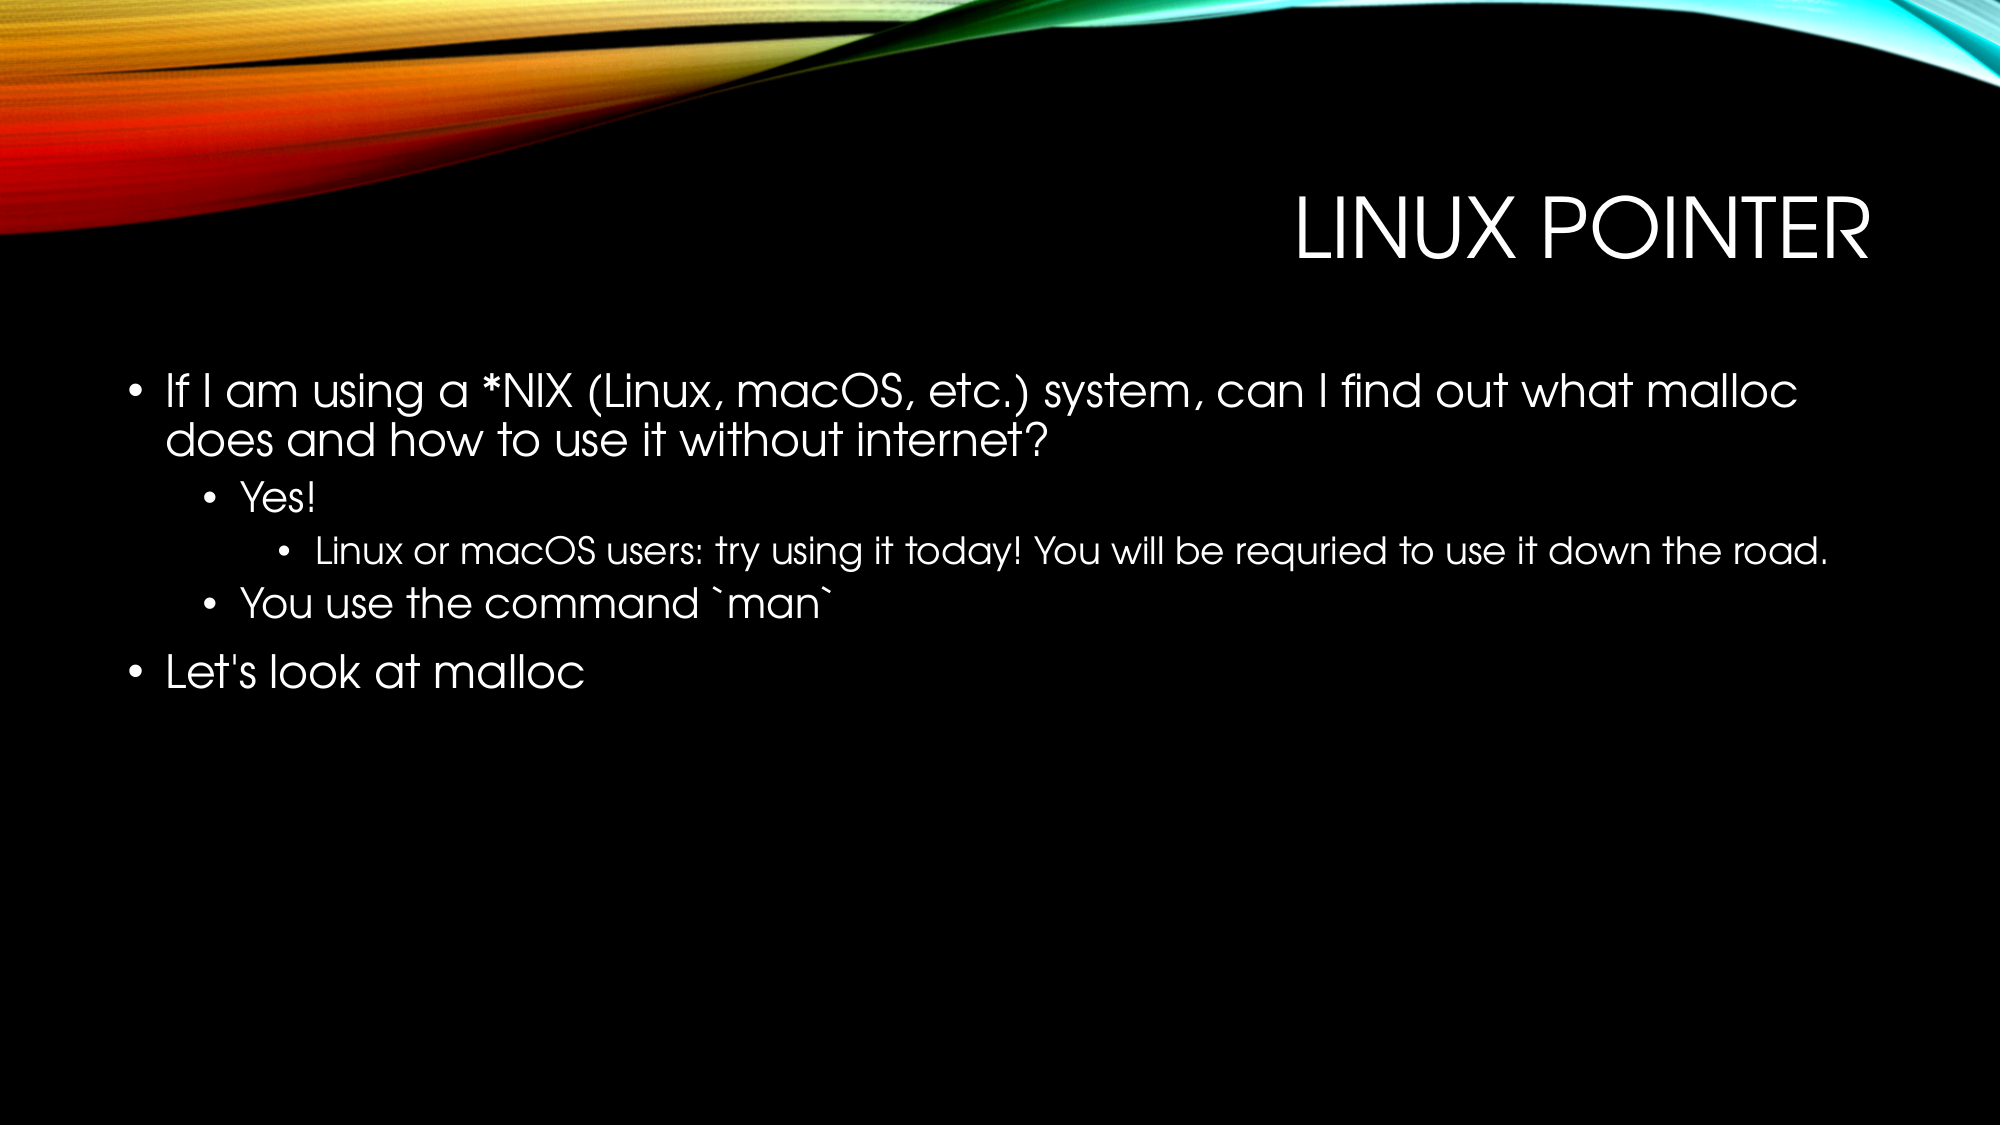

# Linux Pointer
If I am using a *NIX (Linux, macOS, etc.) system, can I find out what malloc does and how to use it without internet?
Yes!
Linux or macOS users: try using it today! You will be requried to use it down the road.
You use the command `man`
Let's look at malloc